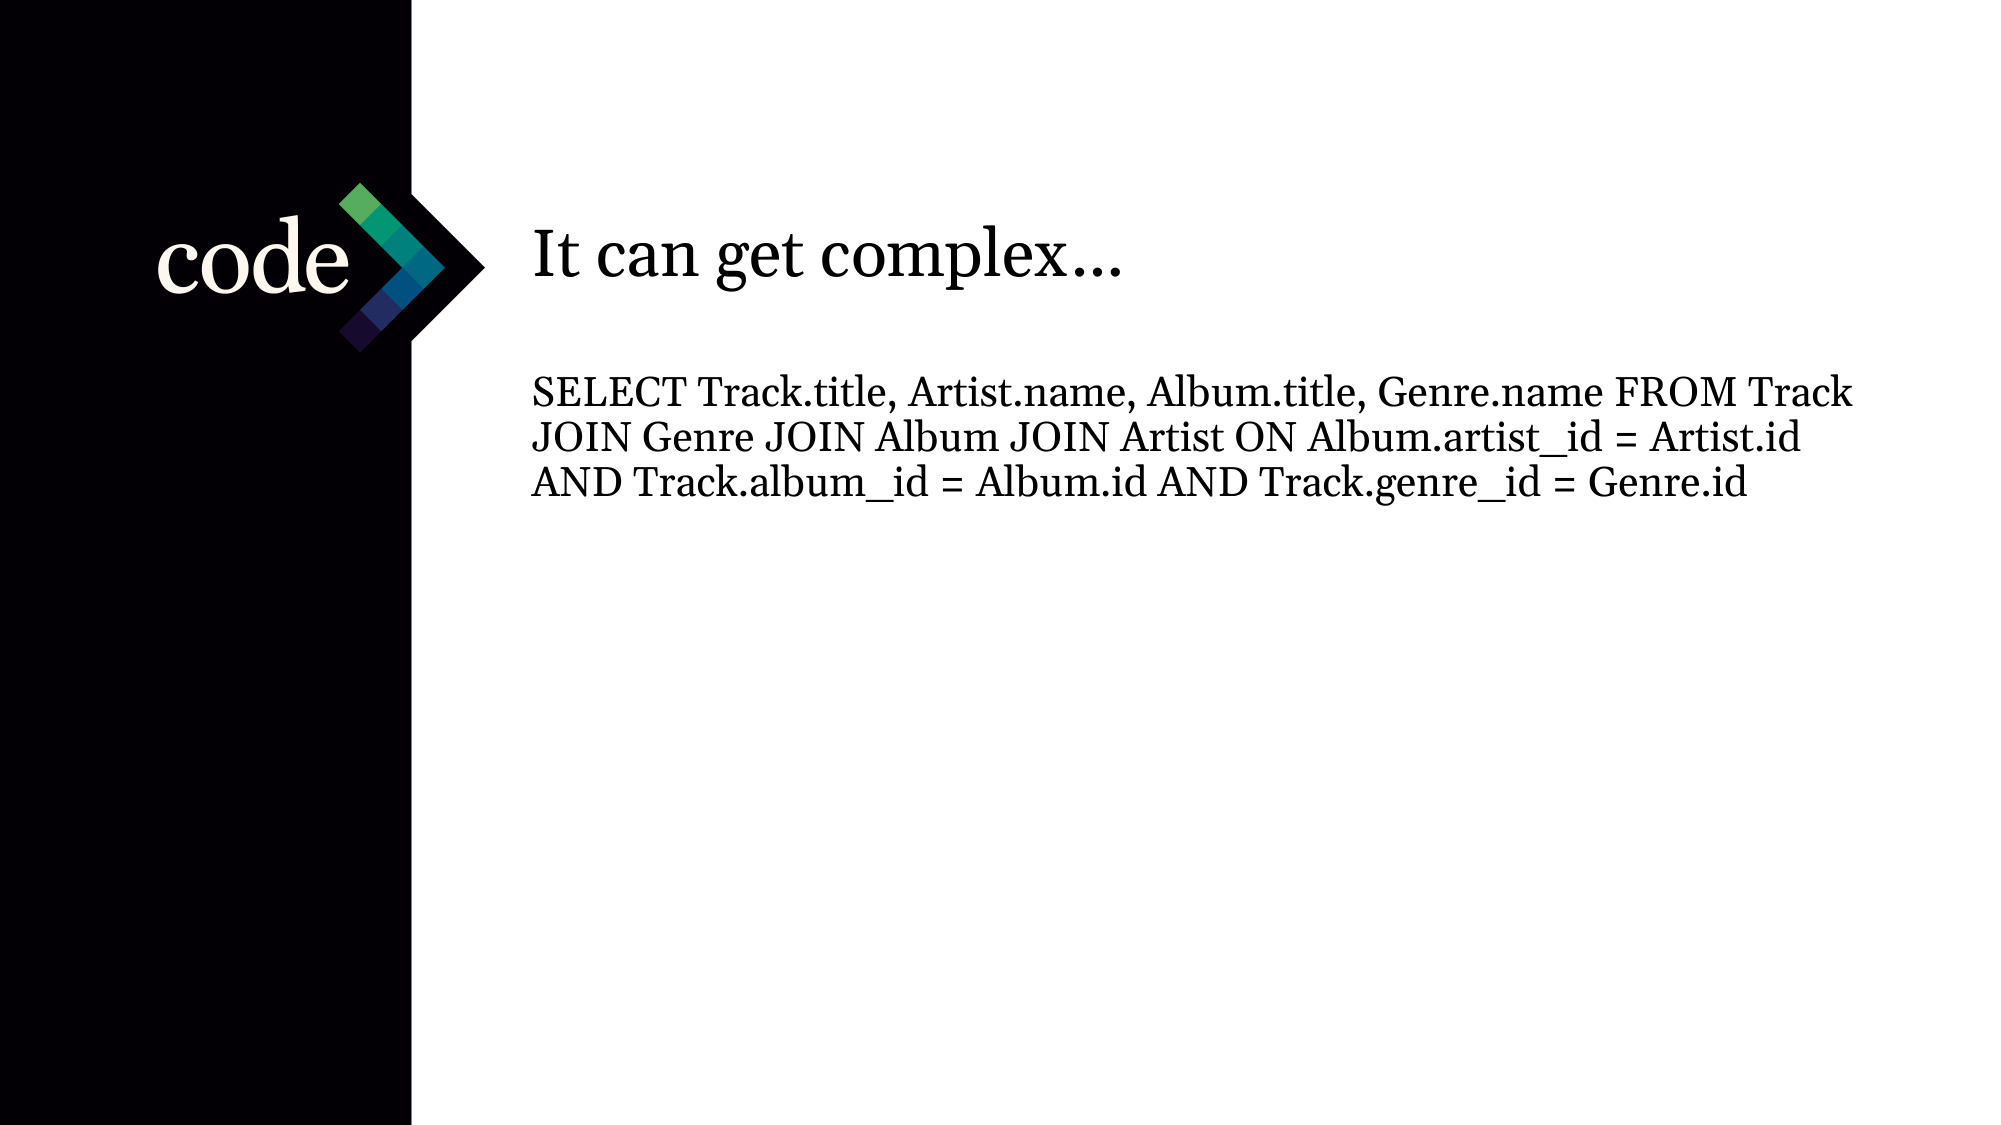

It can get complex…
SELECT Track.title, Artist.name, Album.title, Genre.name FROM Track JOIN Genre JOIN Album JOIN Artist ON Album.artist_id = Artist.id AND Track.album_id = Album.id AND Track.genre_id = Genre.id